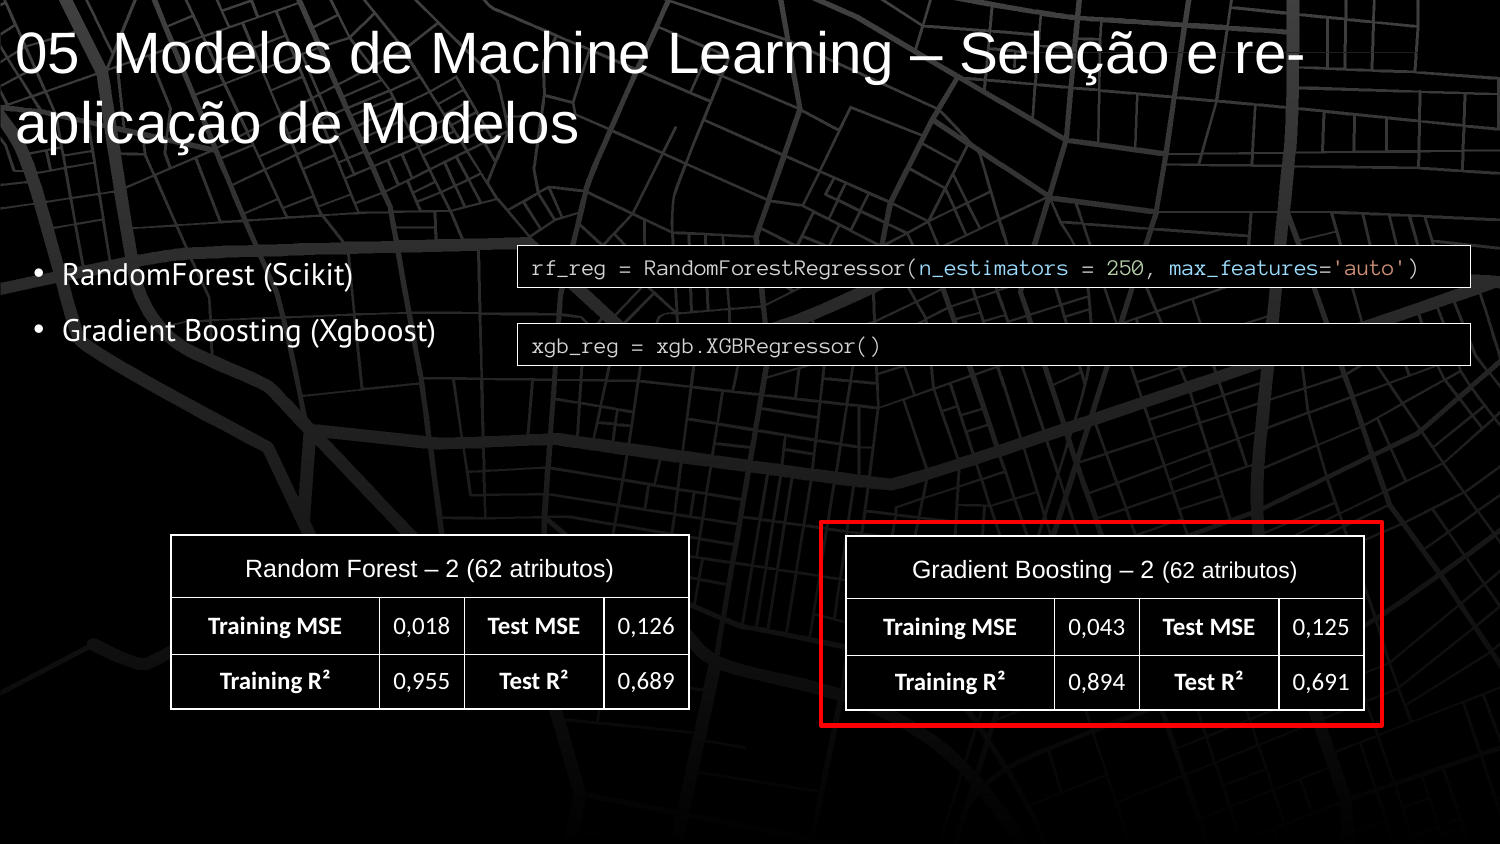

05  Modelos de Machine Learning – Seleção e re-aplicação de Modelos
RandomForest (Scikit)
Gradient Boosting (Xgboost)

rf_reg = RandomForestRegressor(n_estimators = 250, max_features='auto')
xgb_reg = xgb.XGBRegressor()

| Random Forest – 2 (62 atributos) |  |  |  |
| --- | --- | --- | --- |
| Training MSE | 0,018 | Test MSE | 0,126 |
| Training R² | 0,955 | Test R² | 0,689 |
| Gradient Boosting – 2 (62 atributos) |  |  |  |
| --- | --- | --- | --- |
| Training MSE | 0,043 | Test MSE | 0,125 |
| Training R² | 0,894 | Test R² | 0,691 |